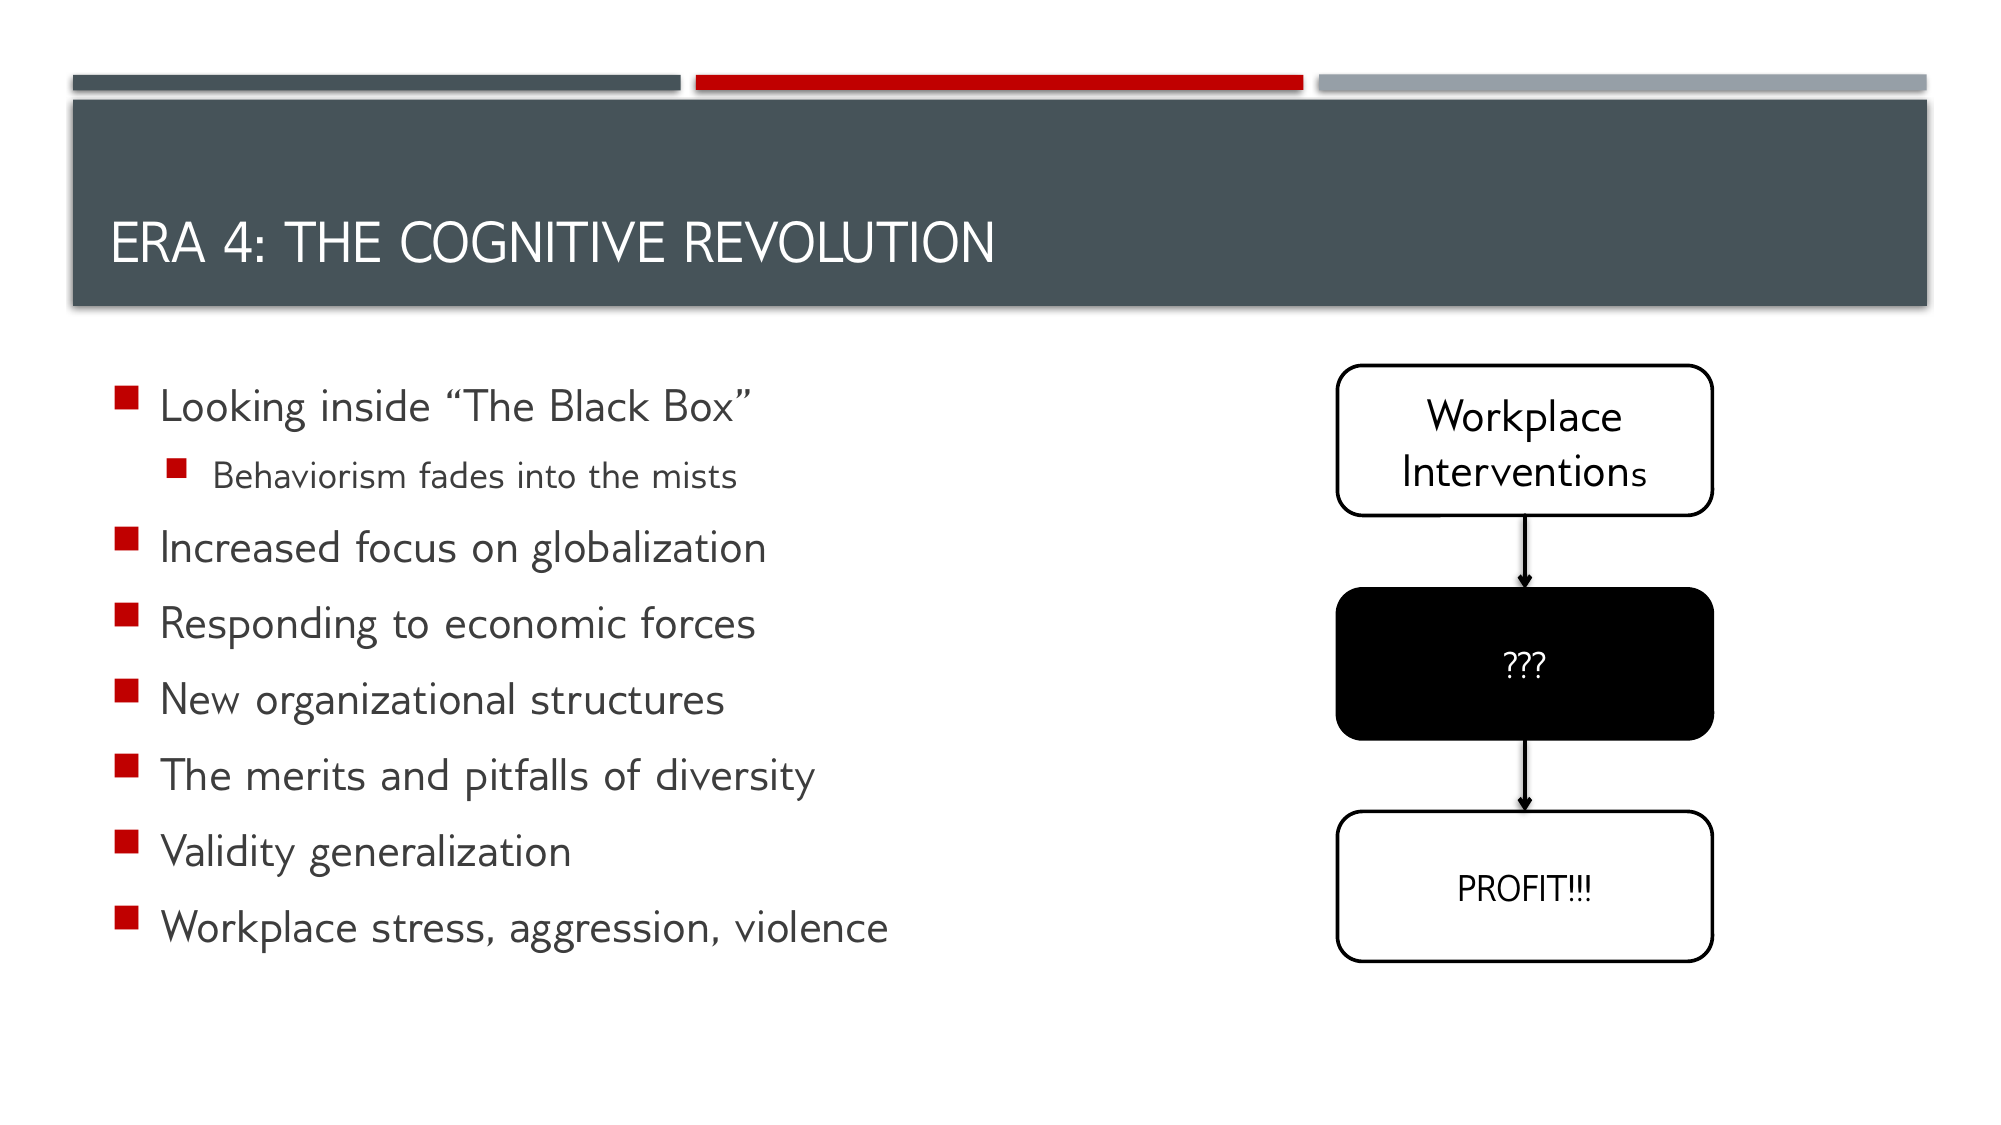

# Era 4: The Cognitive Revolution
Looking inside “The Black Box”
Behaviorism fades into the mists
Increased focus on globalization
Responding to economic forces
New organizational structures
The merits and pitfalls of diversity
Validity generalization
Workplace stress, aggression, violence
Workplace
Interventions
???
PROFIT!!!